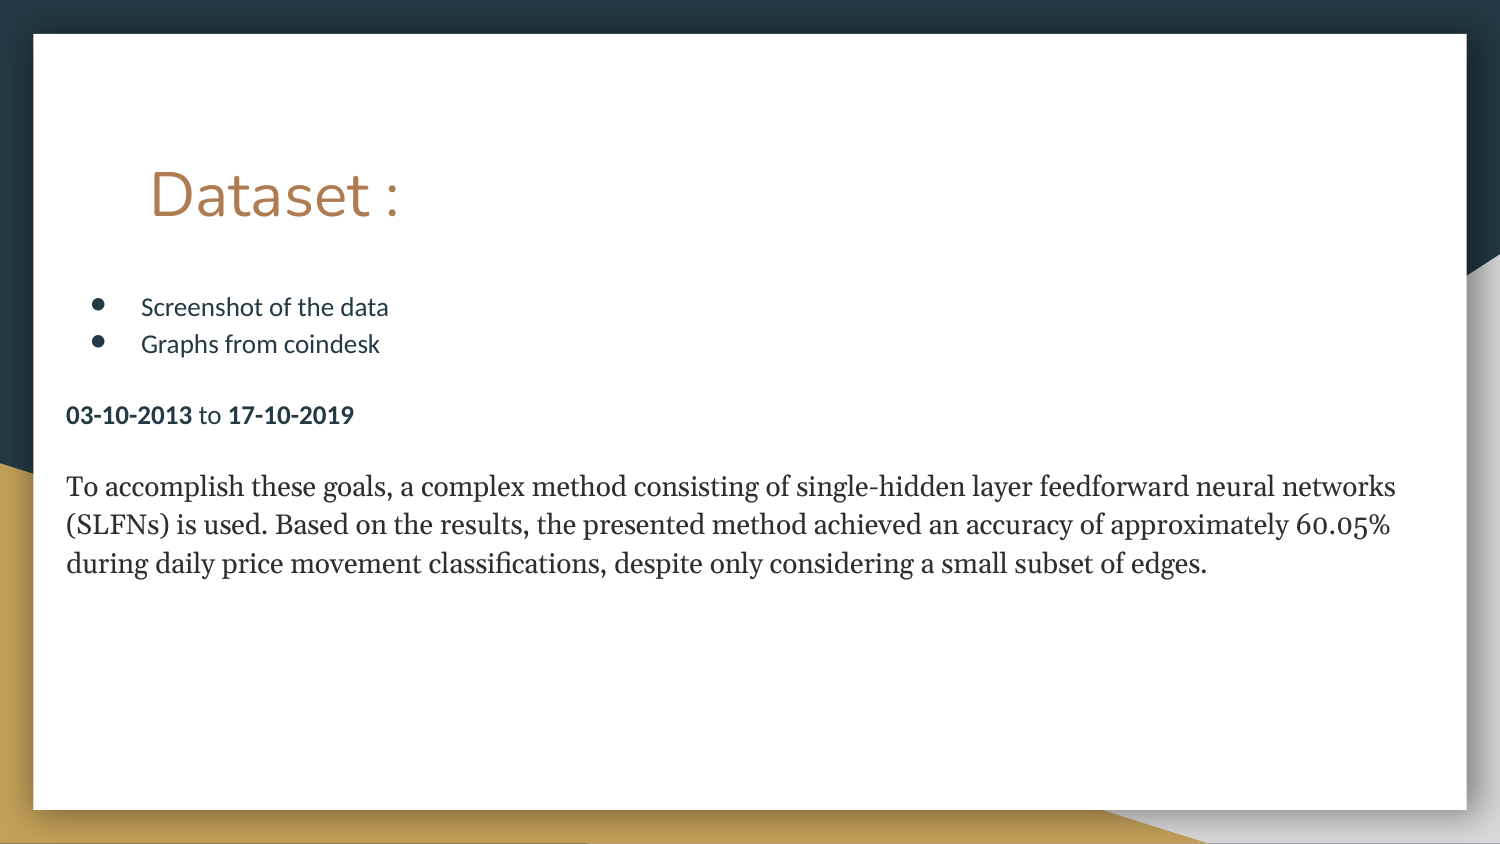

# Dataset :
Screenshot of the data
Graphs from coindesk
03-10-2013 to 17-10-2019
To accomplish these goals, a complex method consisting of single-hidden layer feedforward neural networks (SLFNs) is used. Based on the results, the presented method achieved an accuracy of approximately 60.05% during daily price movement classifications, despite only considering a small subset of edges.